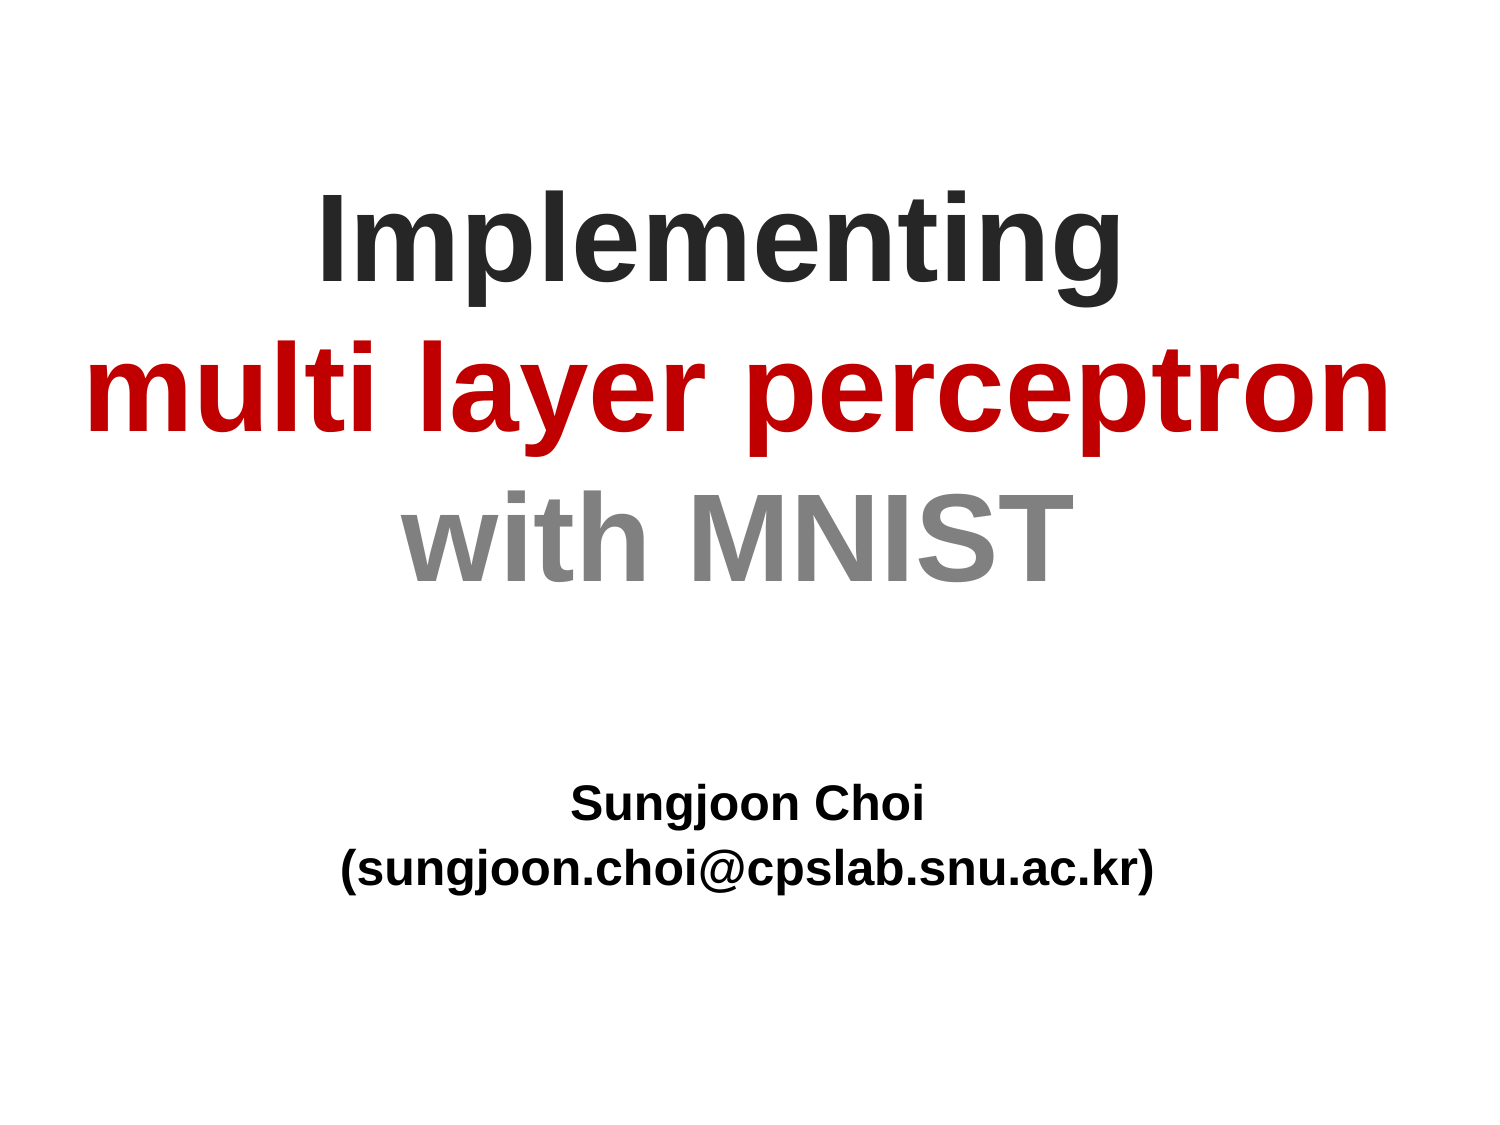

Implementing
multi layer perceptron
with MNIST
Sungjoon Choi
(sungjoon.choi@cpslab.snu.ac.kr)